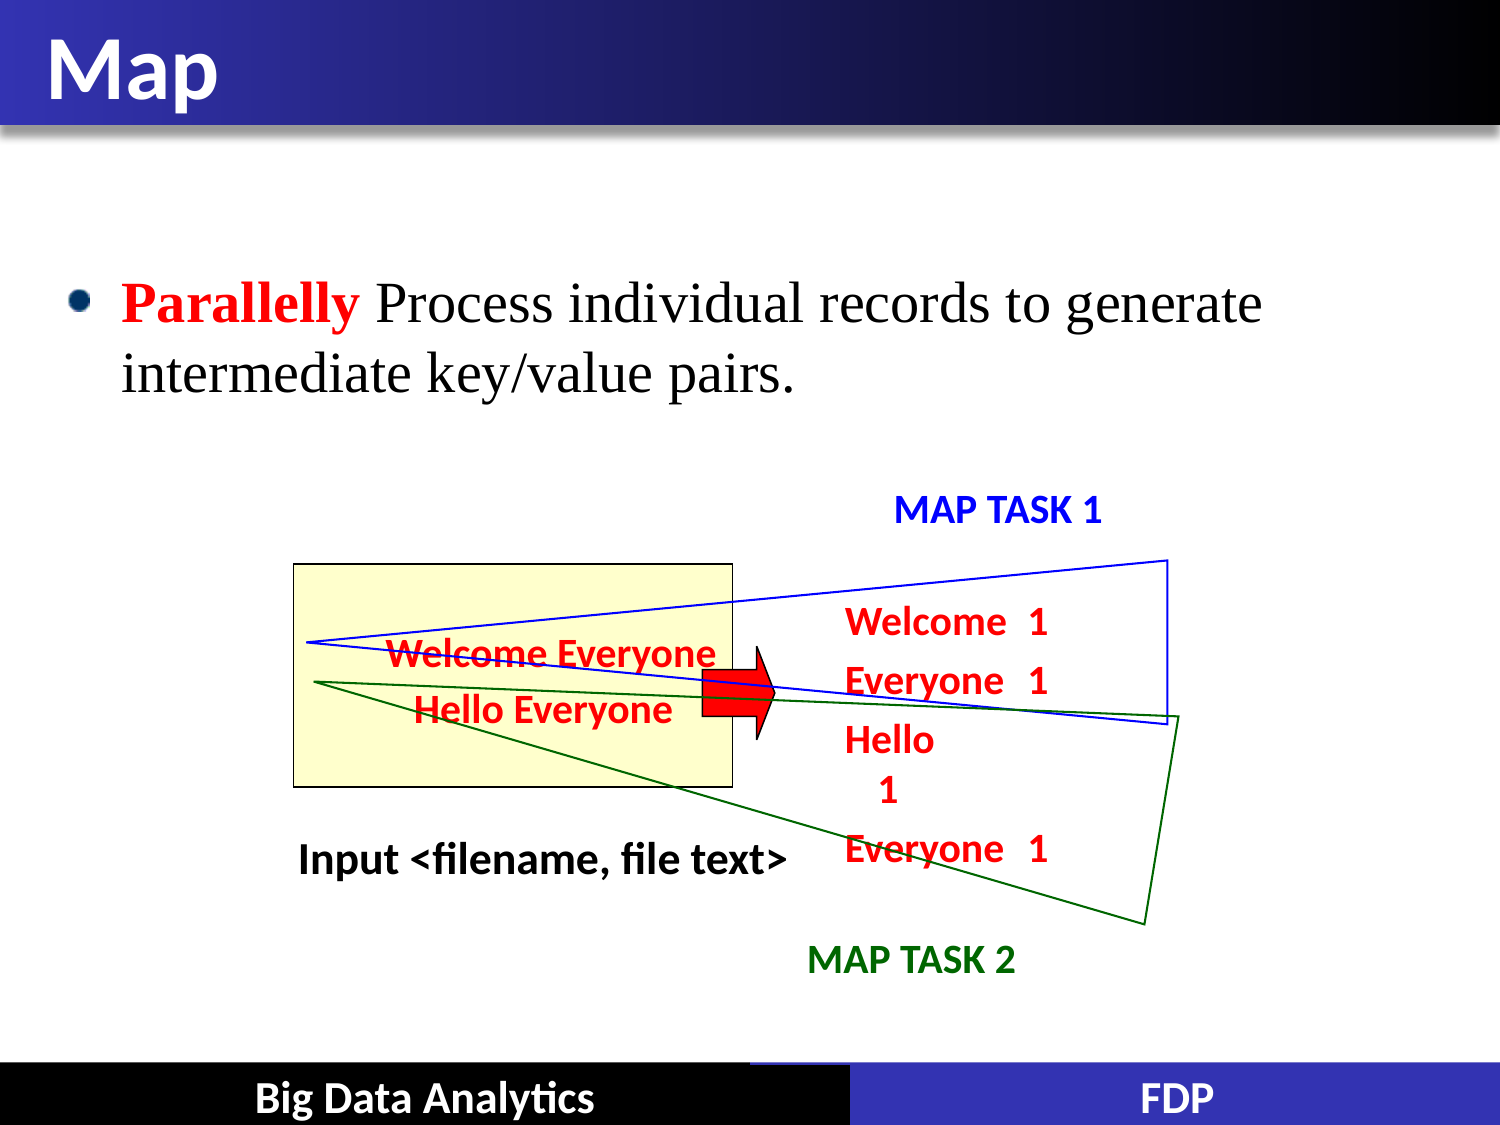

# Map

Parallelly Process individual records to generate intermediate key/value pairs.

MAP TASK 1

   Welcome Everyone
      Hello Everyone
Welcome	1
Everyone	1
Hello	            1
Everyone	1

Input <filename, file text>

MAP TASK 2
Big Data Analytics
FDP